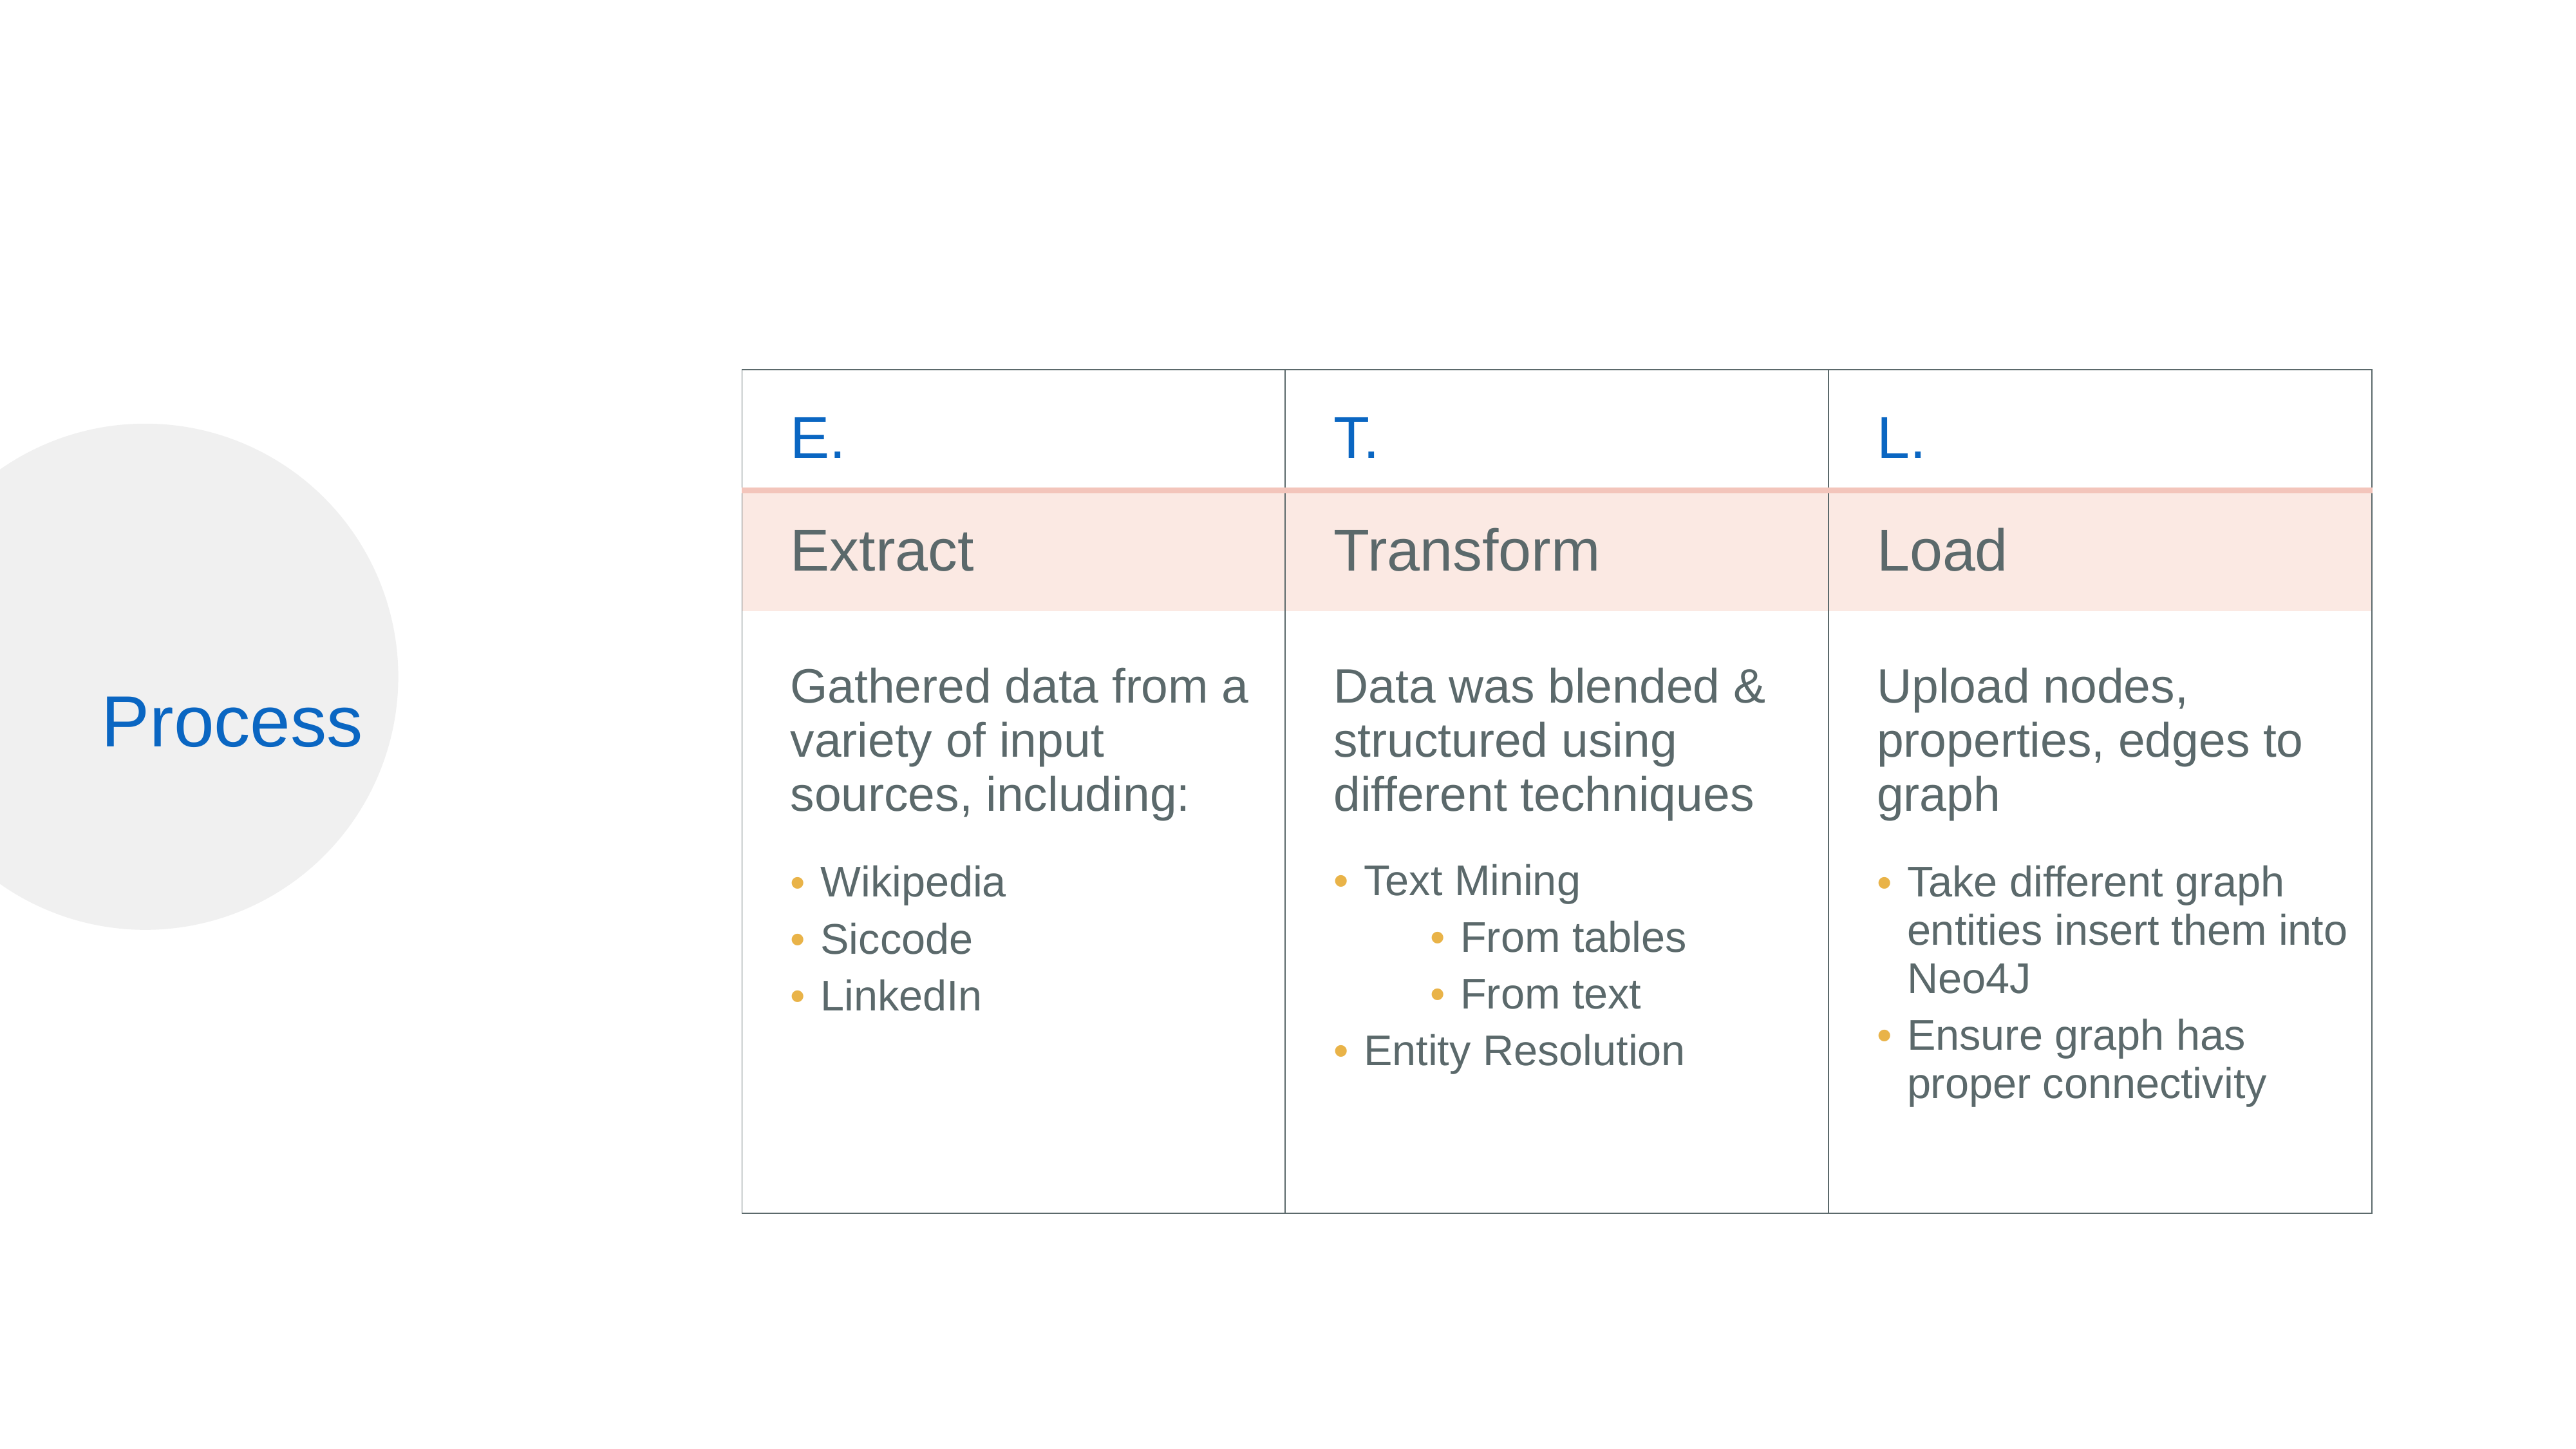

| E. | T. | L. |
| --- | --- | --- |
| Extract | Transform | Load |
| Gathered data from a variety of input sources, including: Wikipedia Siccode LinkedIn | Data was blended & structured using different techniques Text Mining From tables From text Entity Resolution | Upload nodes, properties, edges to graph Take different graph entities insert them into Neo4J Ensure graph has proper connectivity |

Process